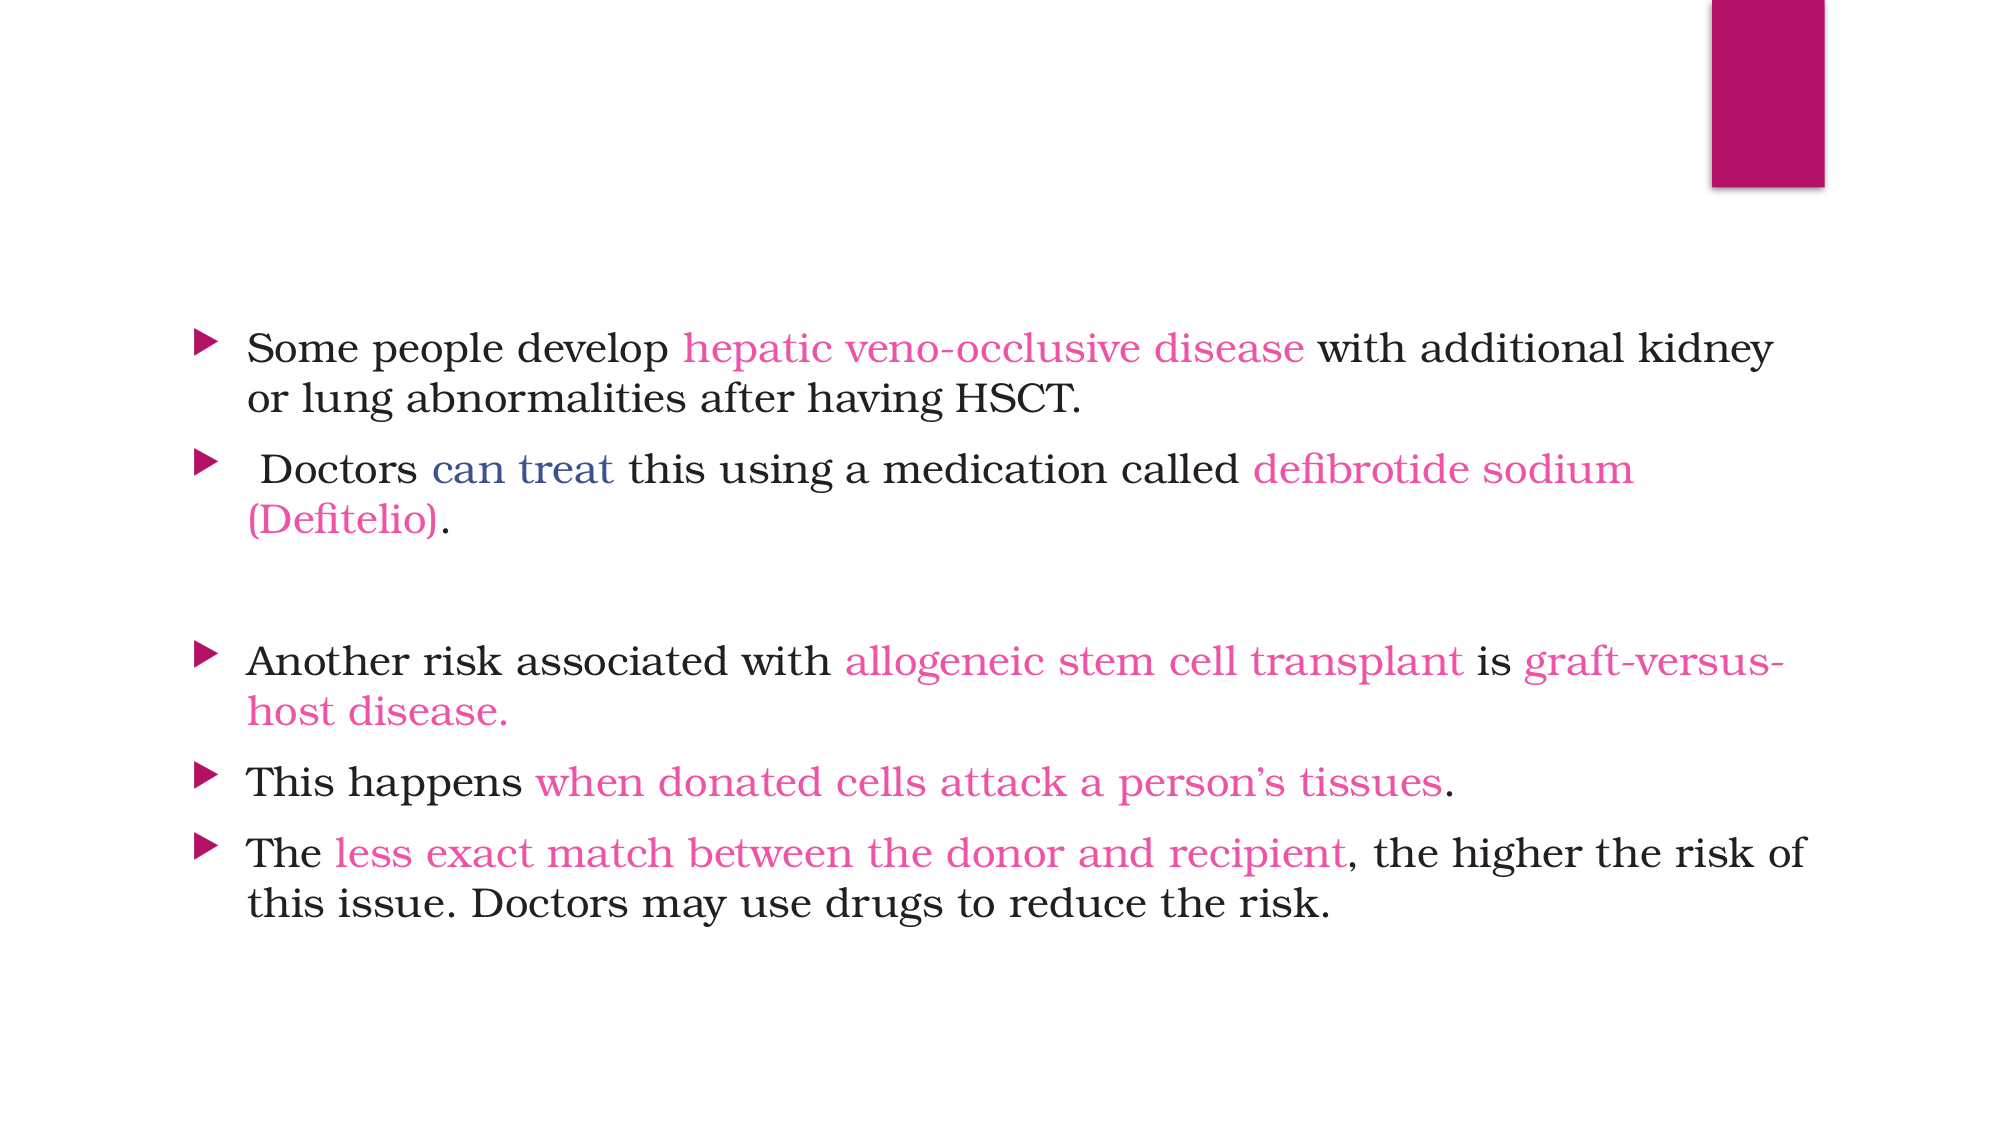

Some people develop hepatic veno-occlusive disease with additional kidney or lung abnormalities after having HSCT.
 Doctors can treat this using a medication called defibrotide sodium (Defitelio).

Another risk associated with allogeneic stem cell transplant is graft-versus-host disease.
This happens when donated cells attack a person’s tissues.
The less exact match between the donor and recipient, the higher the risk of this issue. Doctors may use drugs to reduce the risk.